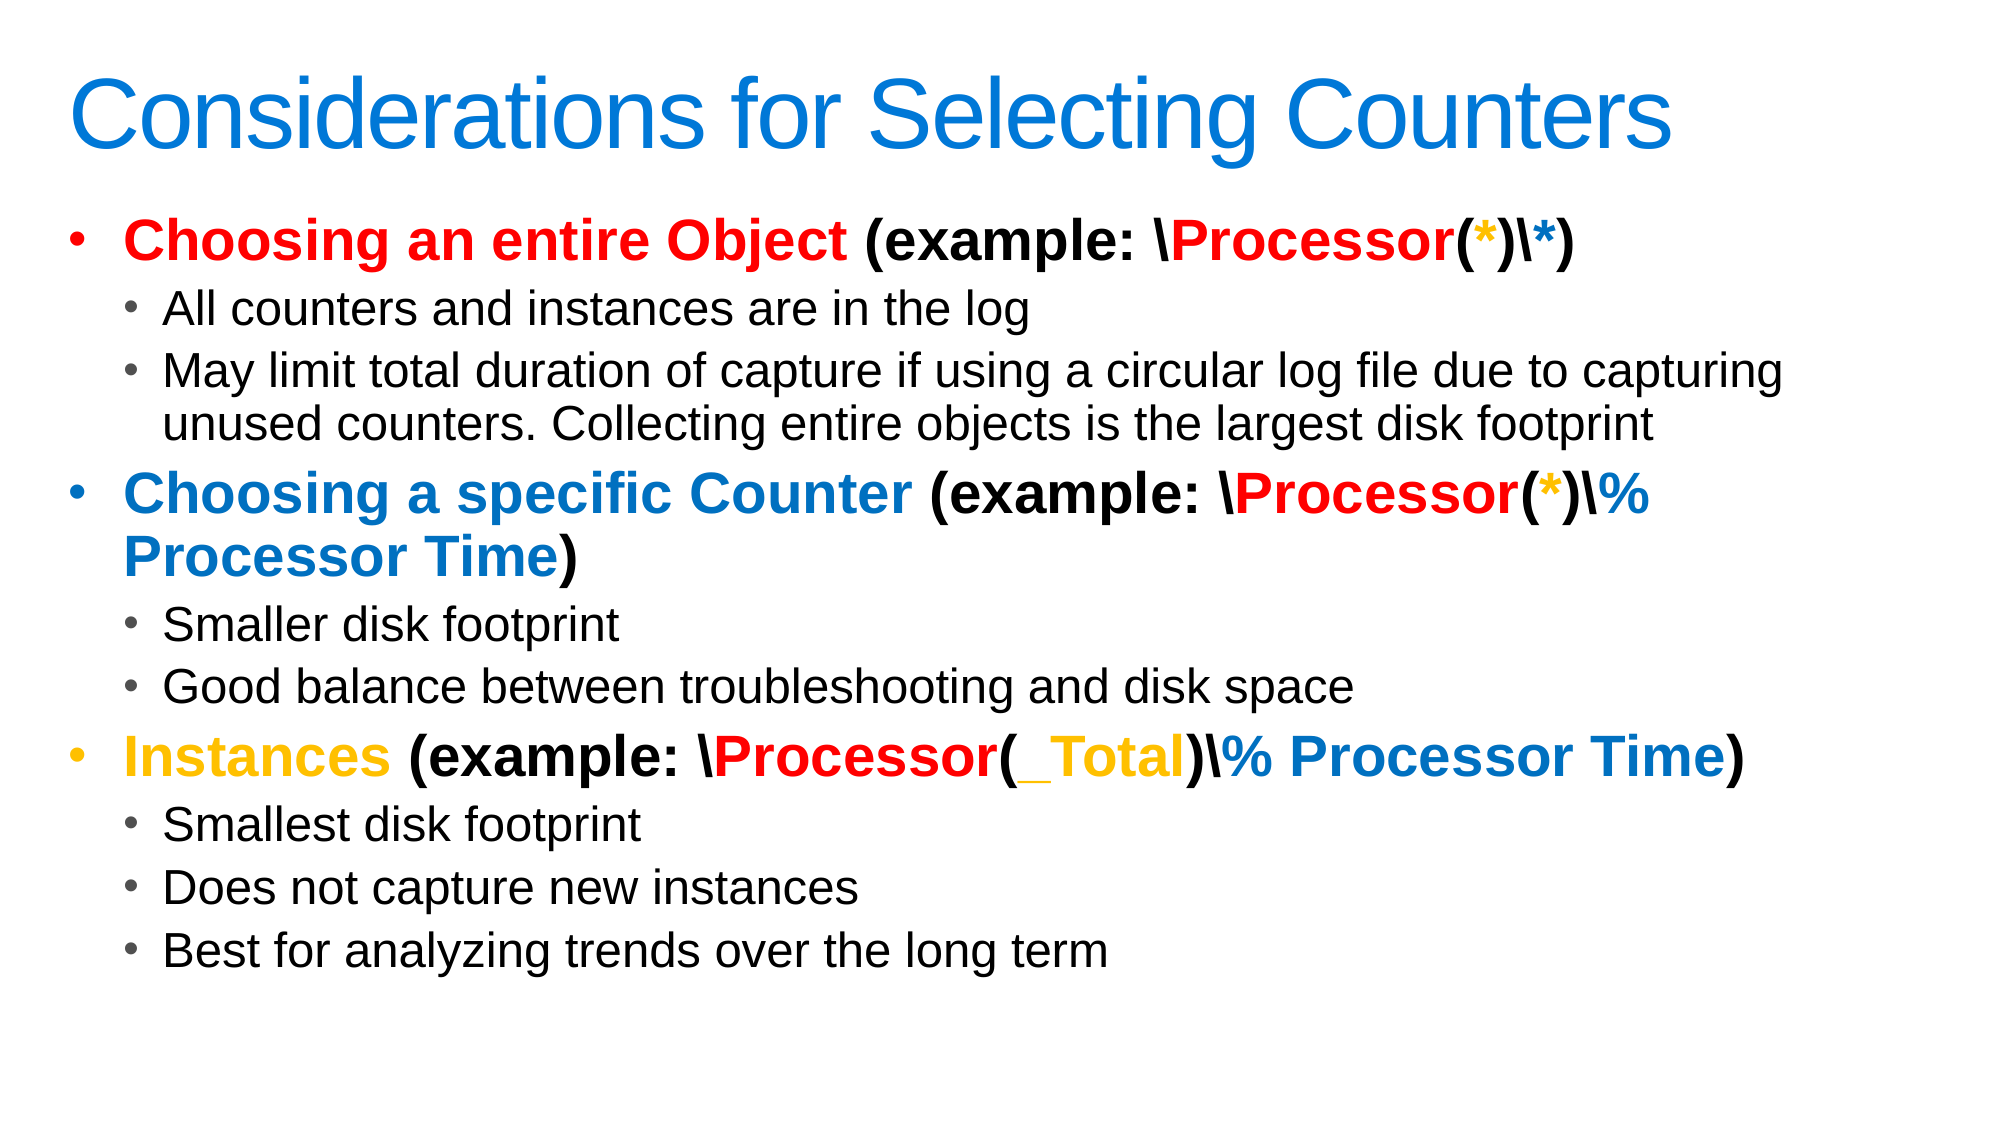

# Considerations for Selecting Counters
Choosing an entire Object (example: \Processor(*)\*)
All counters and instances are in the log
May limit total duration of capture if using a circular log file due to capturing unused counters. Collecting entire objects is the largest disk footprint
Choosing a specific Counter (example: \Processor(*)\% Processor Time)
Smaller disk footprint
Good balance between troubleshooting and disk space
Instances (example: \Processor(_Total)\% Processor Time)
Smallest disk footprint
Does not capture new instances
Best for analyzing trends over the long term